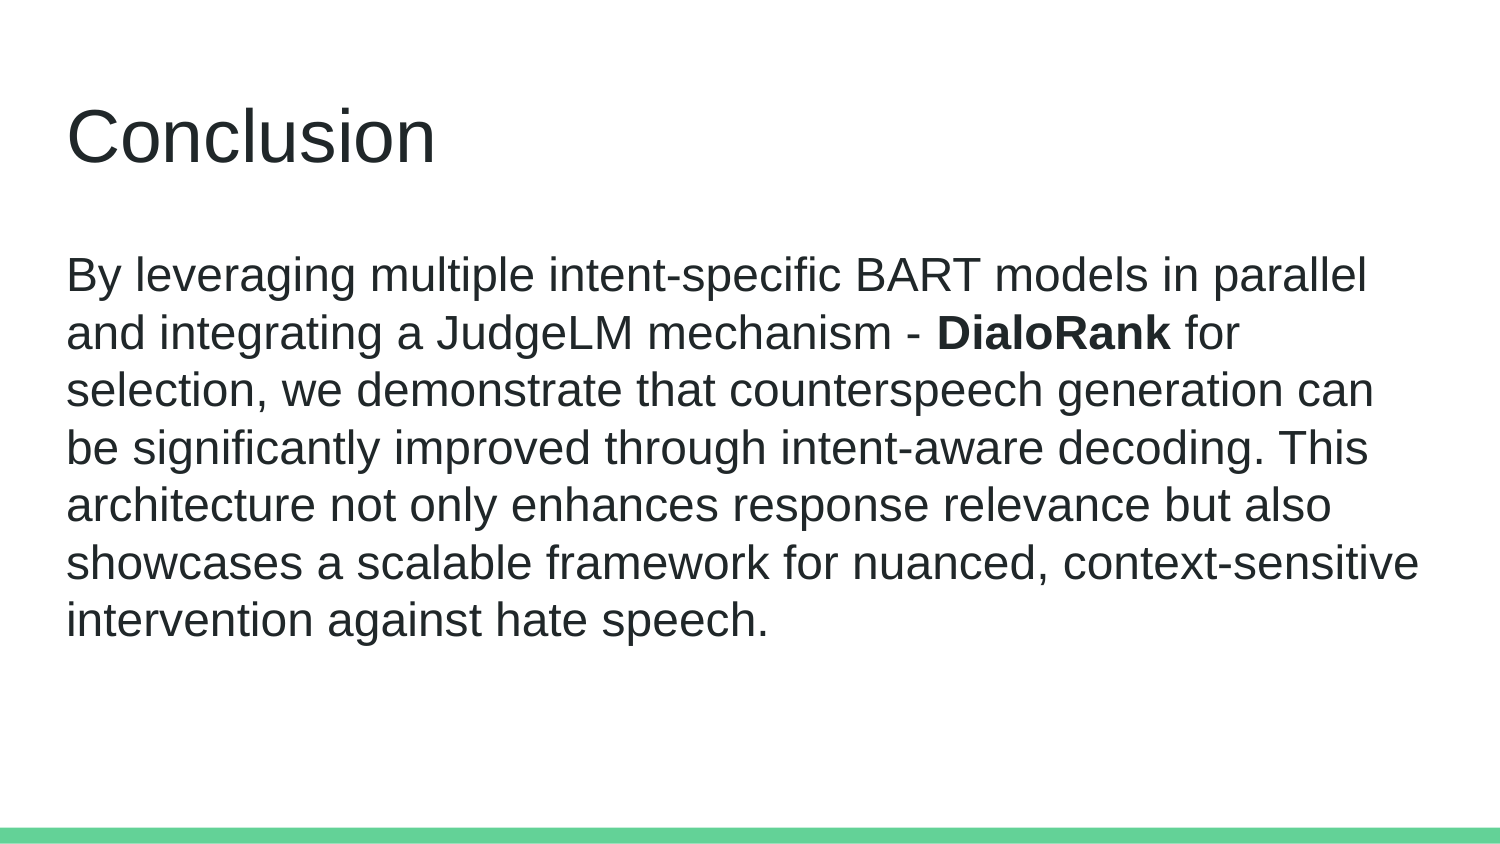

# Conclusion
By leveraging multiple intent-specific BART models in parallel and integrating a JudgeLM mechanism - DialoRank for selection, we demonstrate that counterspeech generation can be significantly improved through intent-aware decoding. This architecture not only enhances response relevance but also showcases a scalable framework for nuanced, context-sensitive intervention against hate speech.